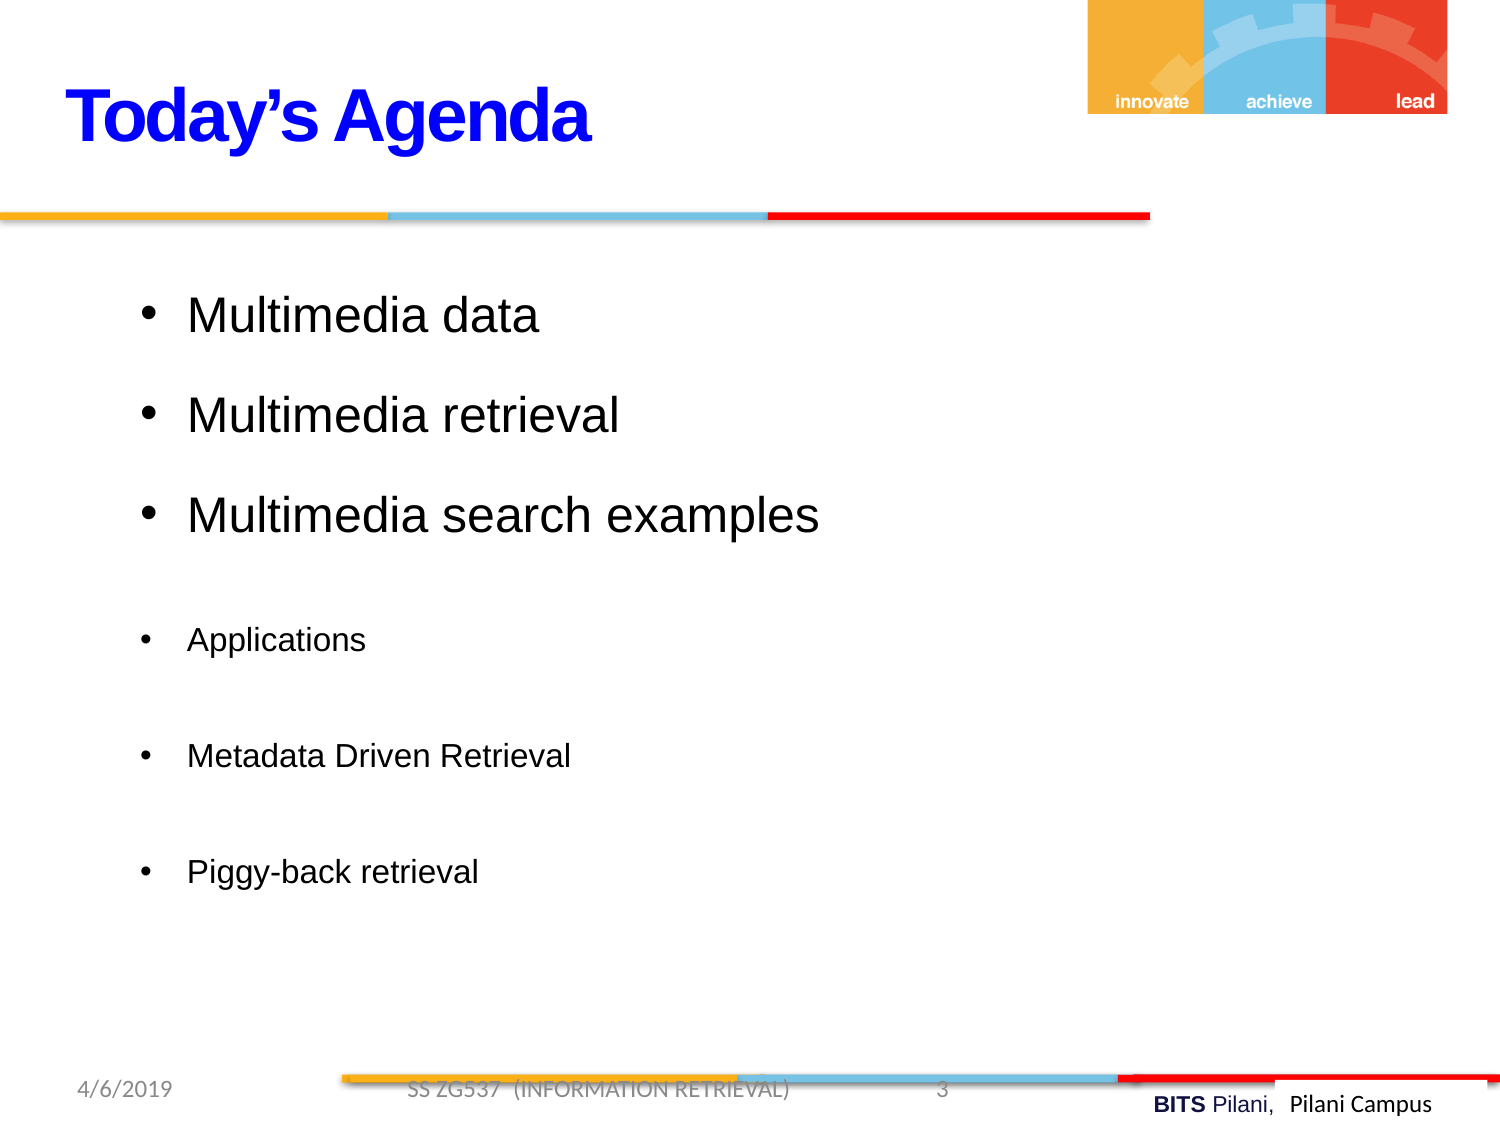

Today’s Agenda
Multimedia data
Multimedia retrieval
Multimedia search examples

Applications

Metadata Driven Retrieval

Piggy-back retrieval

4/6/2019                                         SS ZG537  (INFORMATION RETRIEVAL)                         3
Pilani Campus